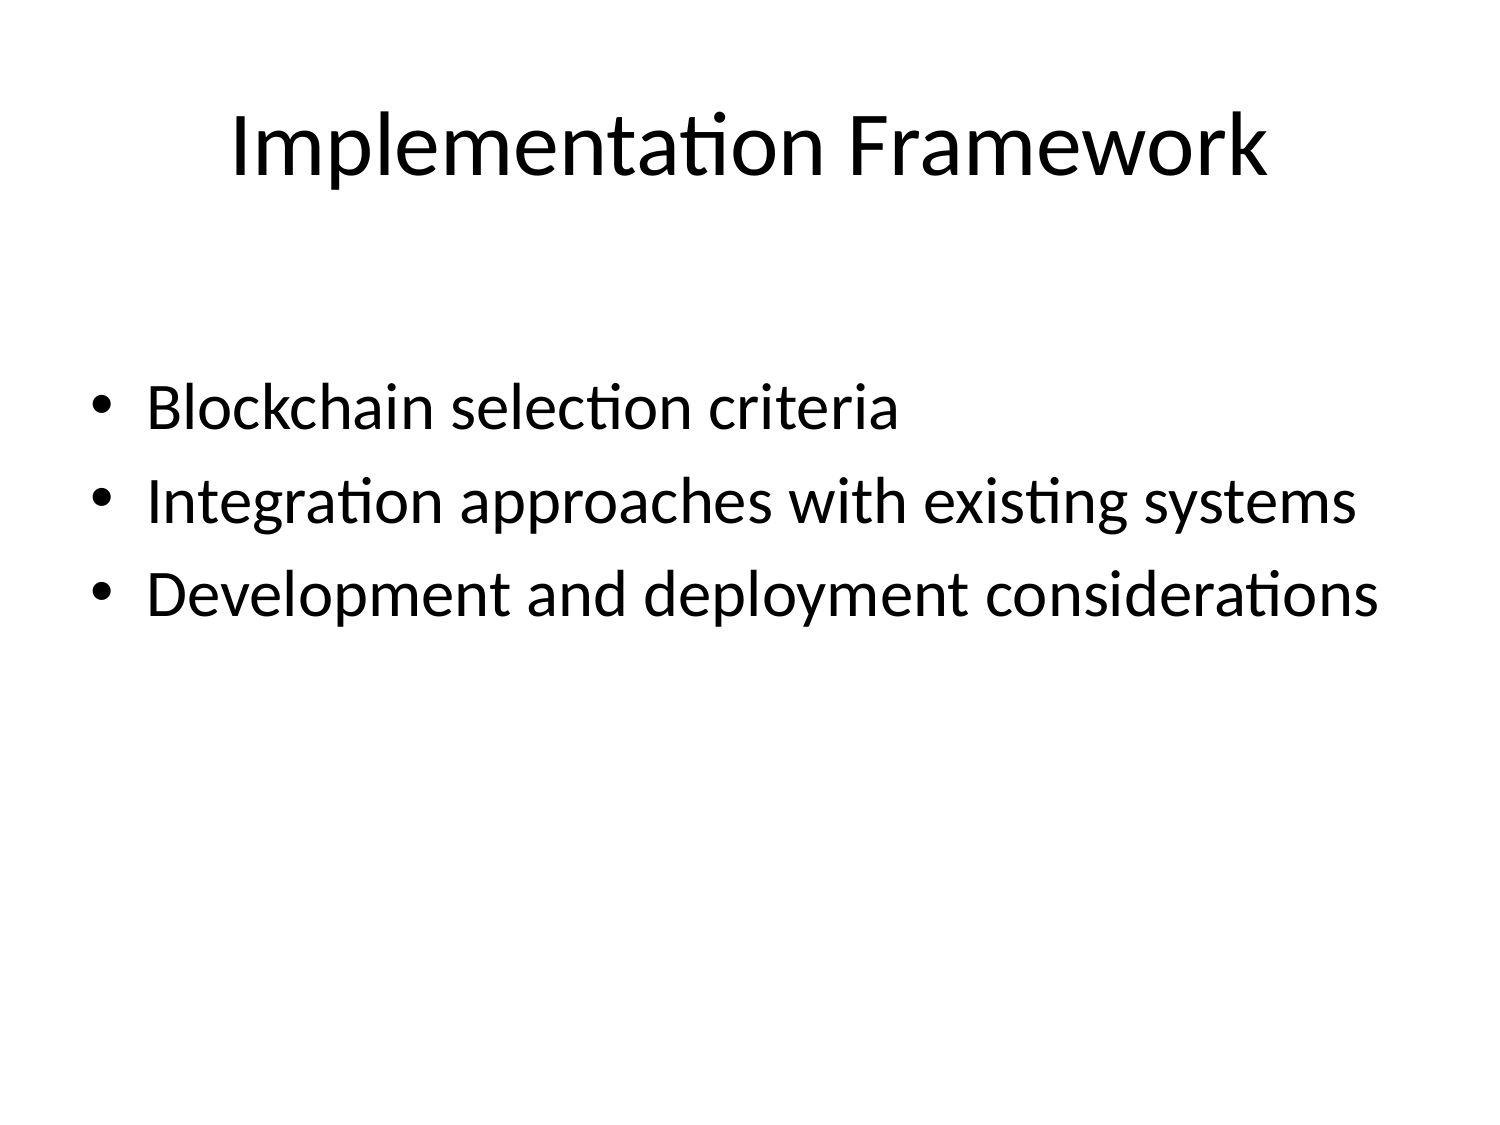

# Implementation Framework

Blockchain selection criteria
Integration approaches with existing systems
Development and deployment considerations